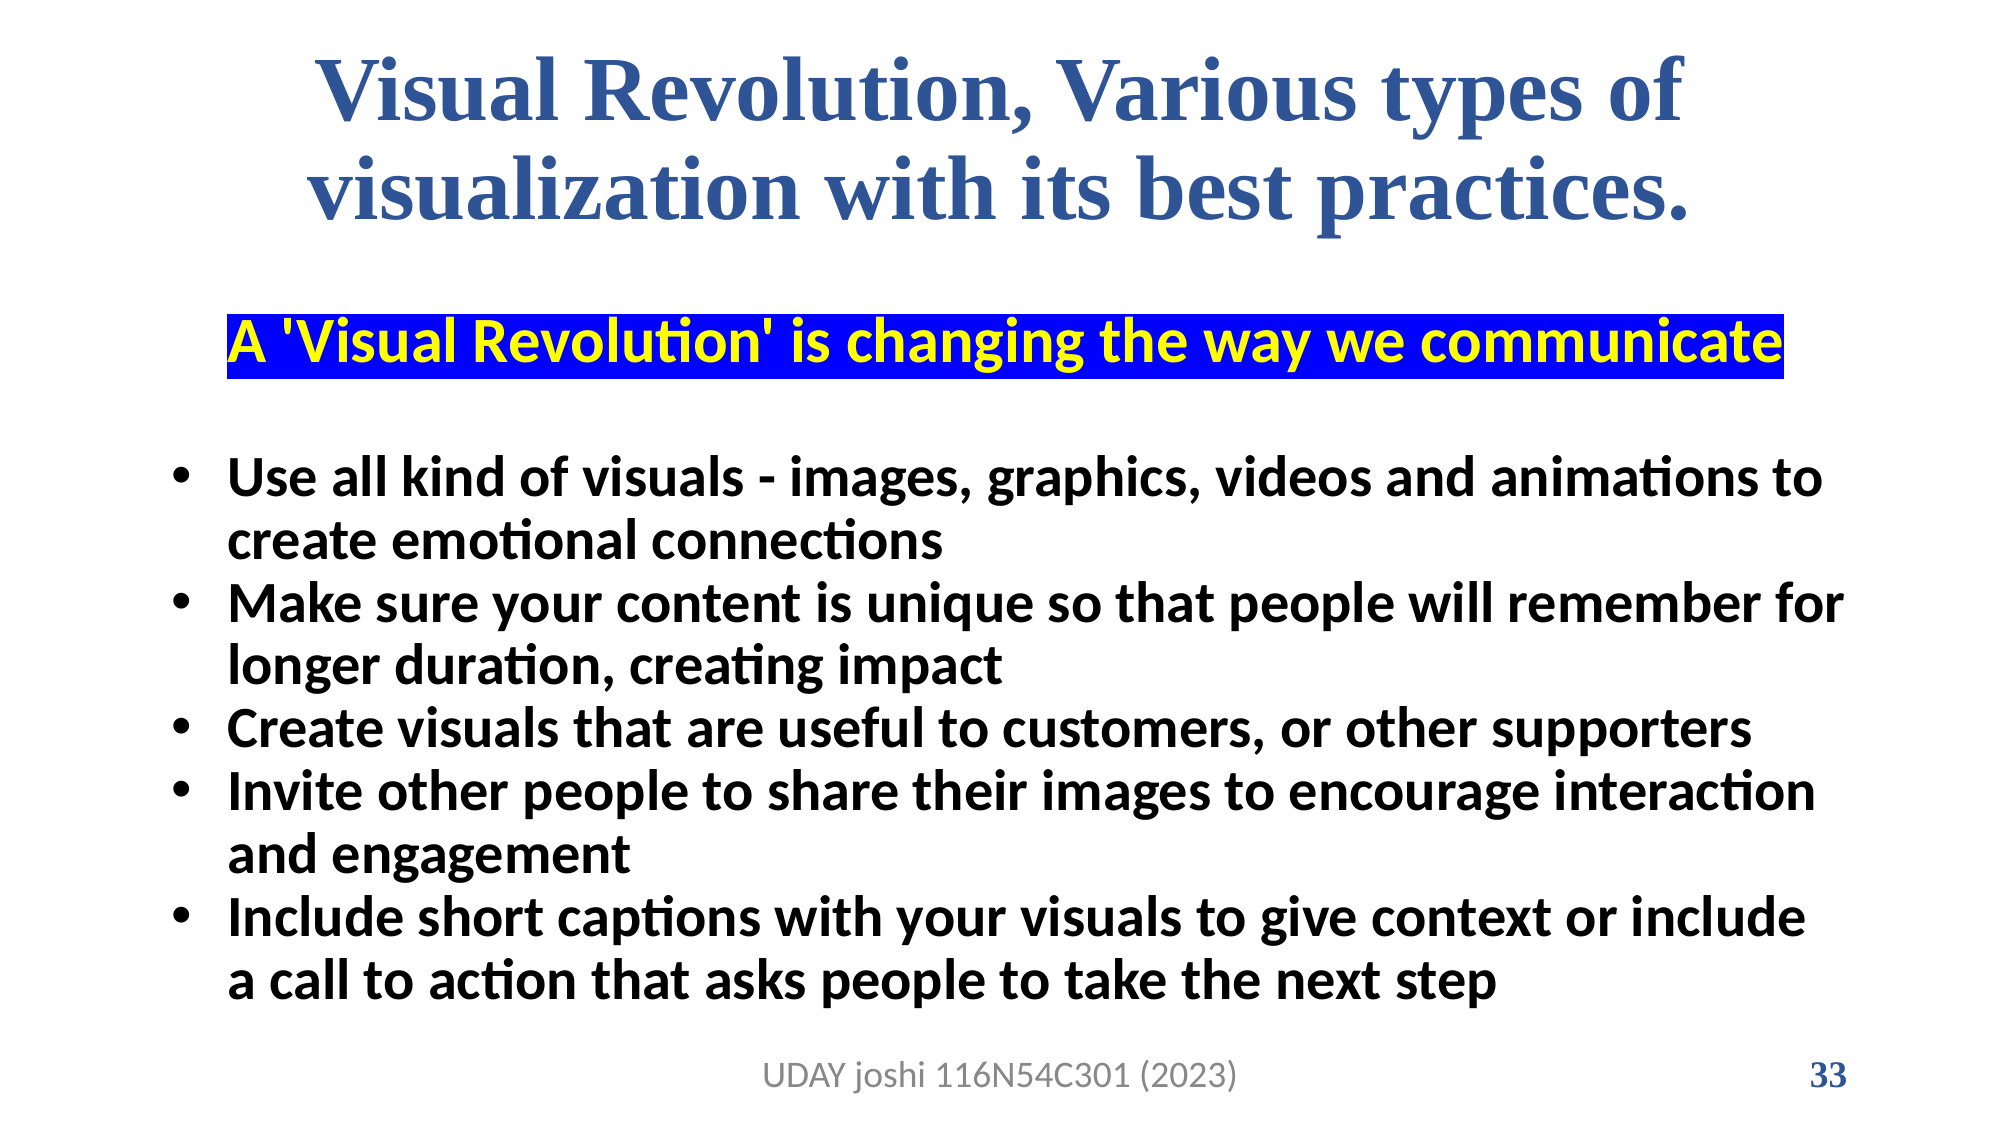

# Visual Revolution, Various types of visualization with its best practices.
A 'Visual Revolution' is changing the way we communicate

Use all kind of visuals - images, graphics, videos and animations to create emotional connections
Make sure your content is unique so that people will remember for longer duration, creating impact
Create visuals that are useful to customers, or other supporters
Invite other people to share their images to encourage interaction and engagement
Include short captions with your visuals to give context or include a call to action that asks people to take the next step
UDAY joshi 116N54C301 (2023)
33